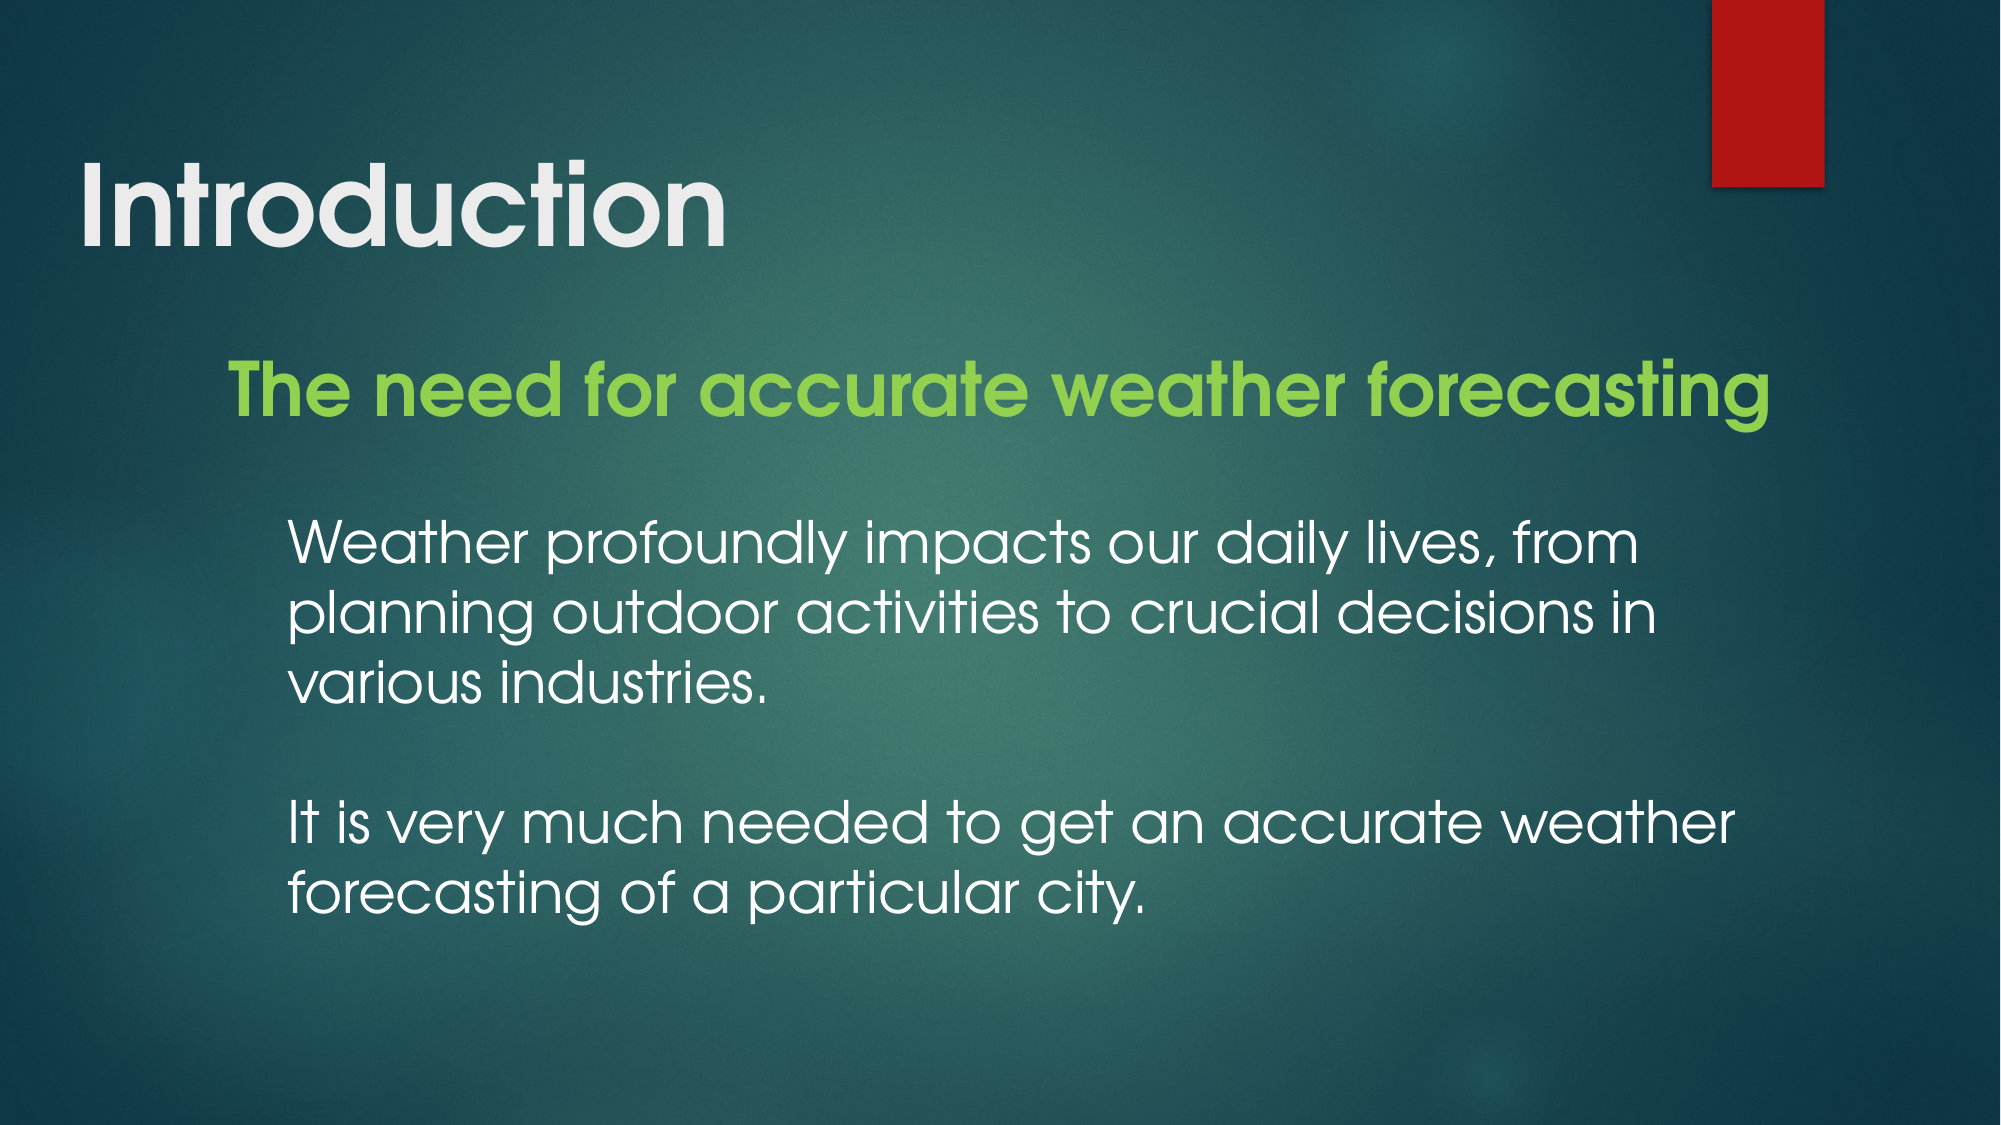

# Introduction
The need for accurate weather forecasting
Weather profoundly impacts our daily lives, from planning outdoor activities to crucial decisions in various industries.

It is very much needed to get an accurate weather forecasting of a particular city.